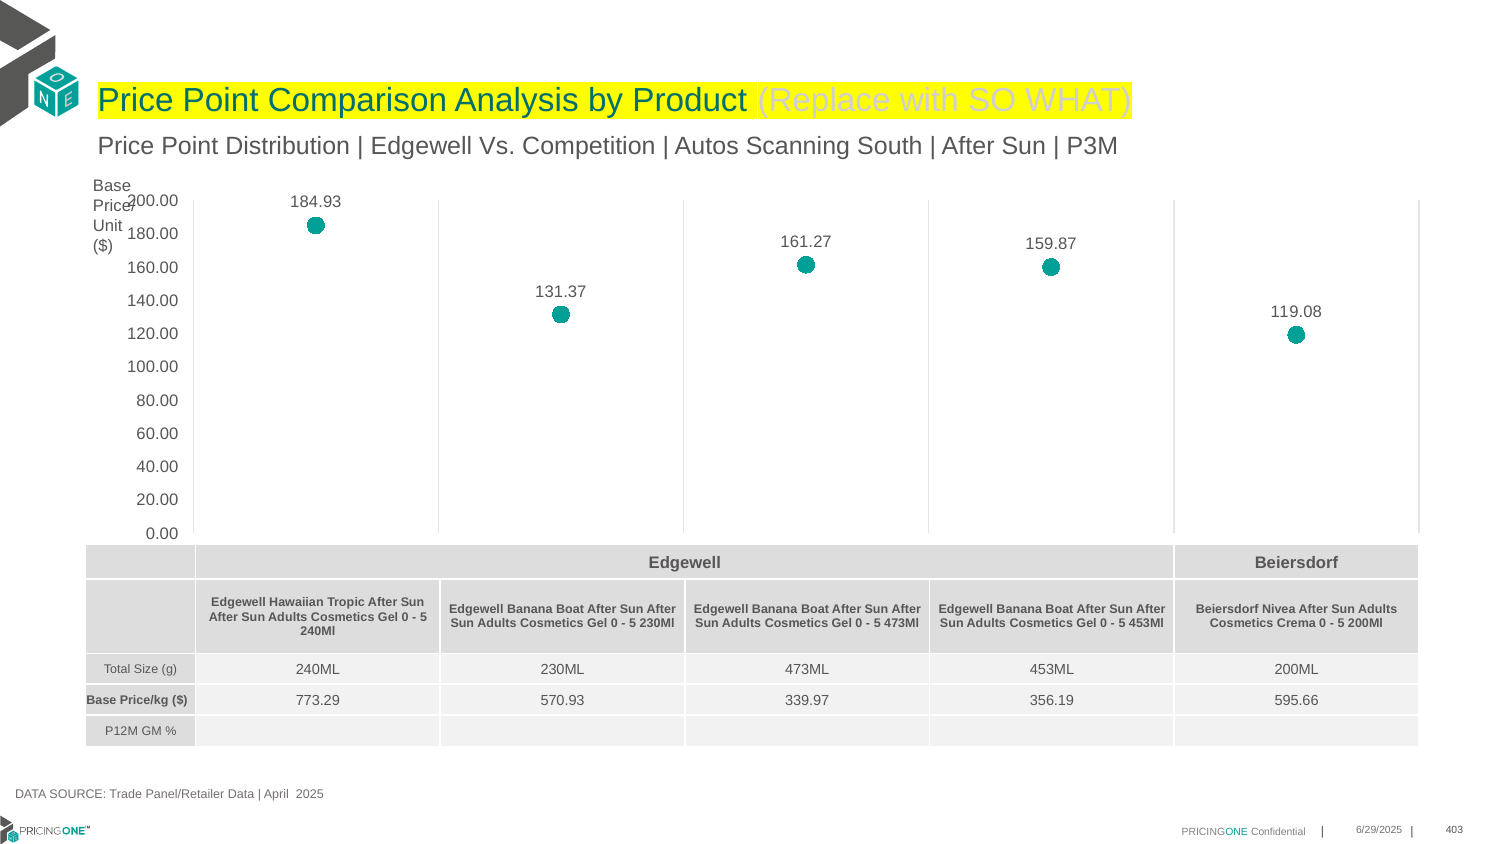

# Price Point Comparison Analysis by Product (Replace with SO WHAT)
Price Point Distribution | Edgewell Vs. Competition | Autos Scanning South | After Sun | P3M
Base Price/Unit ($)

### Chart

| Category | Base Price/Unit |
|---|---|
| Edgewell Hawaiian Tropic After Sun After Sun Adults Cosmetics Gel 0 - 5 240Ml | 184.93 |
| Edgewell Banana Boat After Sun After Sun Adults Cosmetics Gel 0 - 5 230Ml | 131.37 |
| Edgewell Banana Boat After Sun After Sun Adults Cosmetics Gel 0 - 5 473Ml | 161.27 |
| Edgewell Banana Boat After Sun After Sun Adults Cosmetics Gel 0 - 5 453Ml | 159.87 |
| Beiersdorf Nivea After Sun Adults Cosmetics Crema 0 - 5 200Ml | 119.08 |
|  | Edgewell | Edgewell | Edgewell | Edgewell | Beiersdorf |
| --- | --- | --- | --- | --- | --- |
|  | Edgewell Hawaiian Tropic After Sun After Sun Adults Cosmetics Gel 0 - 5 240Ml | Edgewell Banana Boat After Sun After Sun Adults Cosmetics Gel 0 - 5 230Ml | Edgewell Banana Boat After Sun After Sun Adults Cosmetics Gel 0 - 5 473Ml | Edgewell Banana Boat After Sun After Sun Adults Cosmetics Gel 0 - 5 453Ml | Beiersdorf Nivea After Sun Adults Cosmetics Crema 0 - 5 200Ml |
| Total Size (g) | 240ML | 230ML | 473ML | 453ML | 200ML |
| Base Price/kg ($) | 773.29 | 570.93 | 339.97 | 356.19 | 595.66 |
| P12M GM % |  |  |  |  |  |
DATA SOURCE: Trade Panel/Retailer Data | April  2025

6/29/2025
403